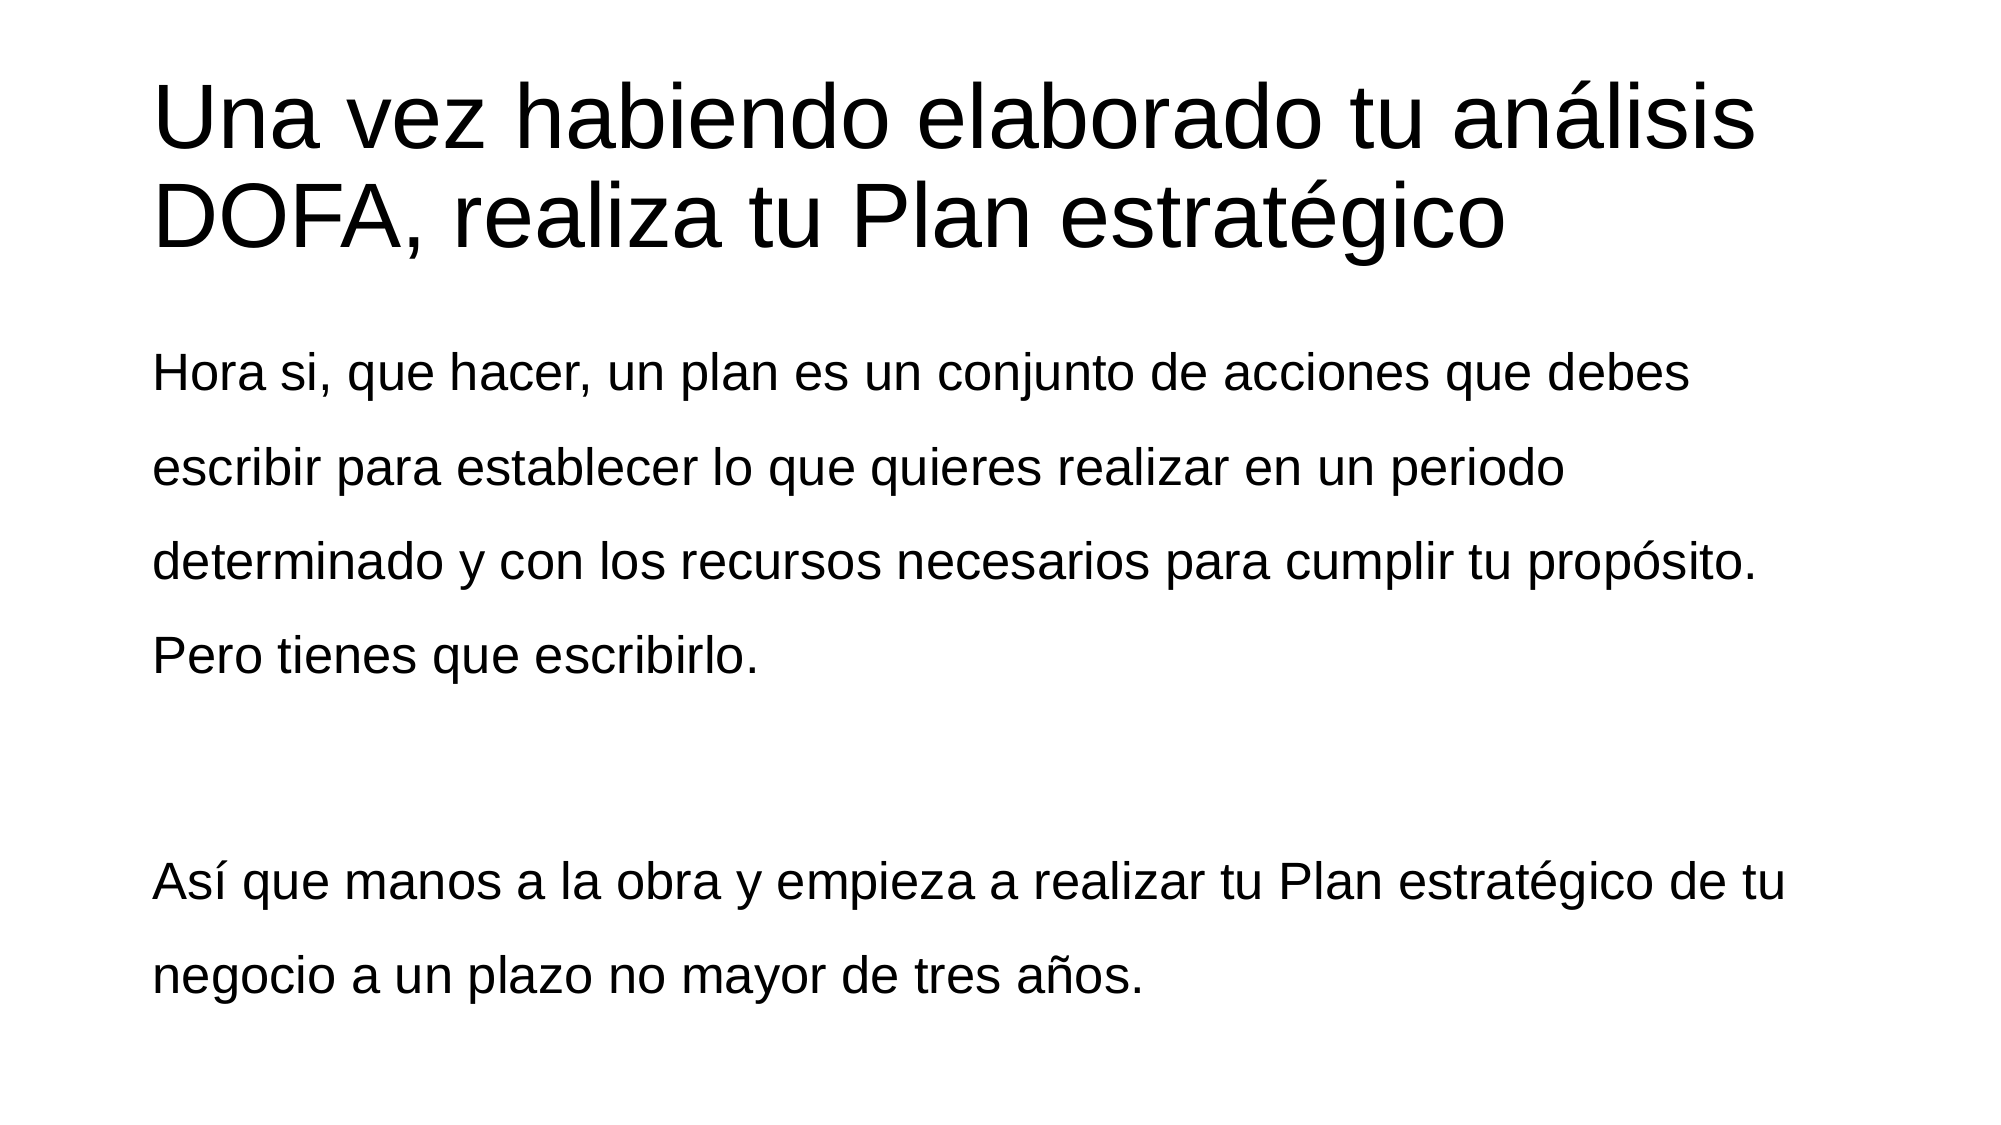

# Una vez habiendo elaborado tu análisis DOFA, realiza tu Plan estratégico
Hora si, que hacer, un plan es un conjunto de acciones que debes escribir para establecer lo que quieres realizar en un periodo determinado y con los recursos necesarios para cumplir tu propósito. Pero tienes que escribirlo.

Así que manos a la obra y empieza a realizar tu Plan estratégico de tu negocio a un plazo no mayor de tres años.